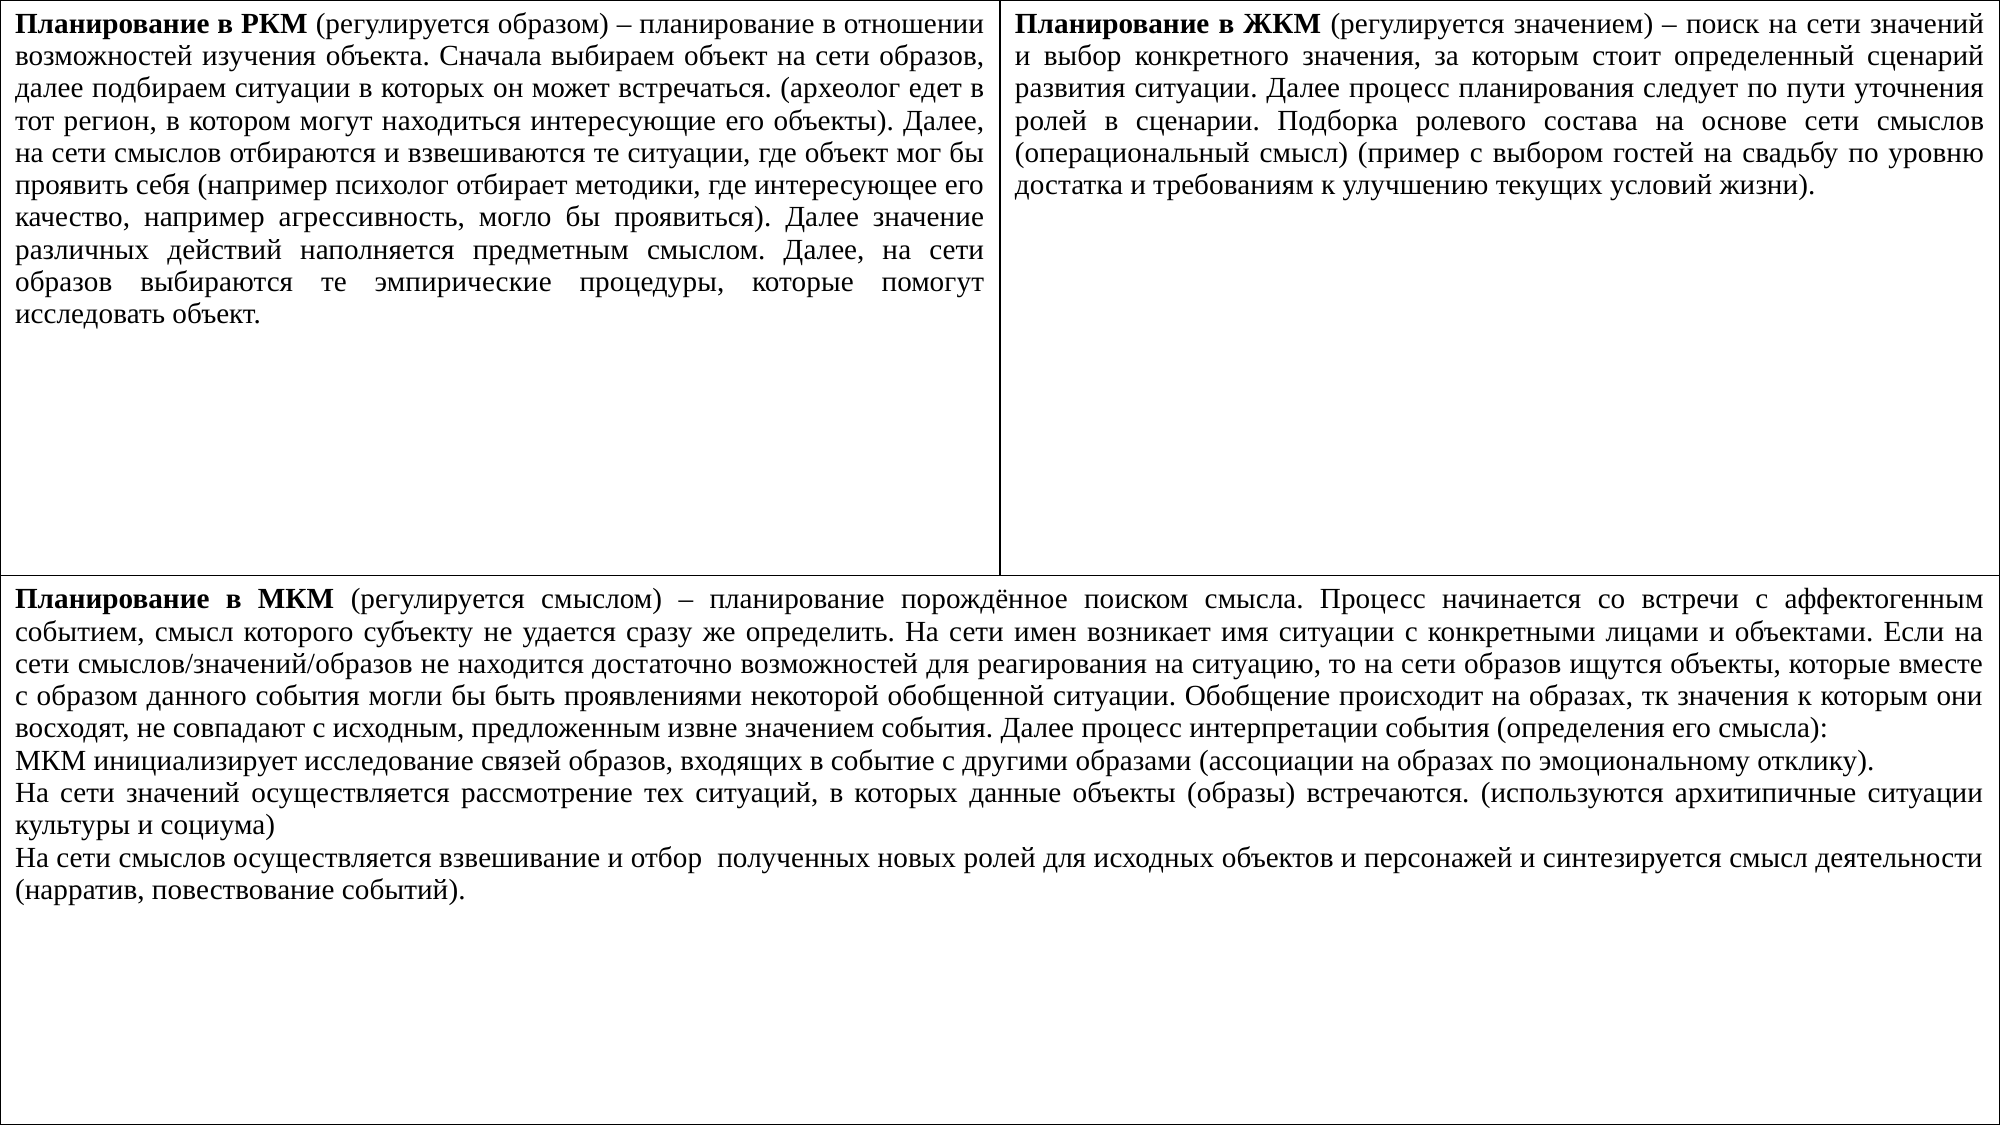

| Планирование в РКМ (регулируется образом) – планирование в отношении возможностей изучения объекта. Сначала выбираем объект на сети образов, далее подбираем ситуации в которых он может встречаться. (археолог едет в тот регион, в котором могут находиться интересующие его объекты). Далее, на сети смыслов отбираются и взвешиваются те ситуации, где объект мог бы проявить себя (например психолог отбирает методики, где интересующее его качество, например агрессивность, могло бы проявиться). Далее значение различных действий наполняется предметным смыслом. Далее, на сети образов выбираются те эмпирические процедуры, которые помогут исследовать объект. | Планирование в ЖКМ (регулируется значением) – поиск на сети значений и выбор конкретного значения, за которым стоит определенный сценарий развития ситуации. Далее процесс планирования следует по пути уточнения ролей в сценарии. Подборка ролевого состава на основе сети смыслов (операциональный смысл) (пример с выбором гостей на свадьбу по уровню достатка и требованиям к улучшению текущих условий жизни). |
| --- | --- |
| Планирование в МКМ (регулируется смыслом) – планирование порождённое поиском смысла. Процесс начинается со встречи с аффектогенным событием, смысл которого субъекту не удается сразу же определить. На сети имен возникает имя ситуации с конкретными лицами и объектами. Если на сети смыслов/значений/образов не находится достаточно возможностей для реагирования на ситуацию, то на сети образов ищутся объекты, которые вместе с образом данного события могли бы быть проявлениями некоторой обобщенной ситуации. Обобщение происходит на образах, тк значения к которым они восходят, не совпадают с исходным, предложенным извне значением события. Далее процесс интерпретации события (определения его смысла): МКМ инициализирует исследование связей образов, входящих в событие с другими образами (ассоциации на образах по эмоциональному отклику). На сети значений осуществляется рассмотрение тех ситуаций, в которых данные объекты (образы) встречаются. (используются архитипичные ситуации культуры и социума) На сети смыслов осуществляется взвешивание и отбор полученных новых ролей для исходных объектов и персонажей и синтезируется смысл деятельности (нарратив, повествование событий). |  |